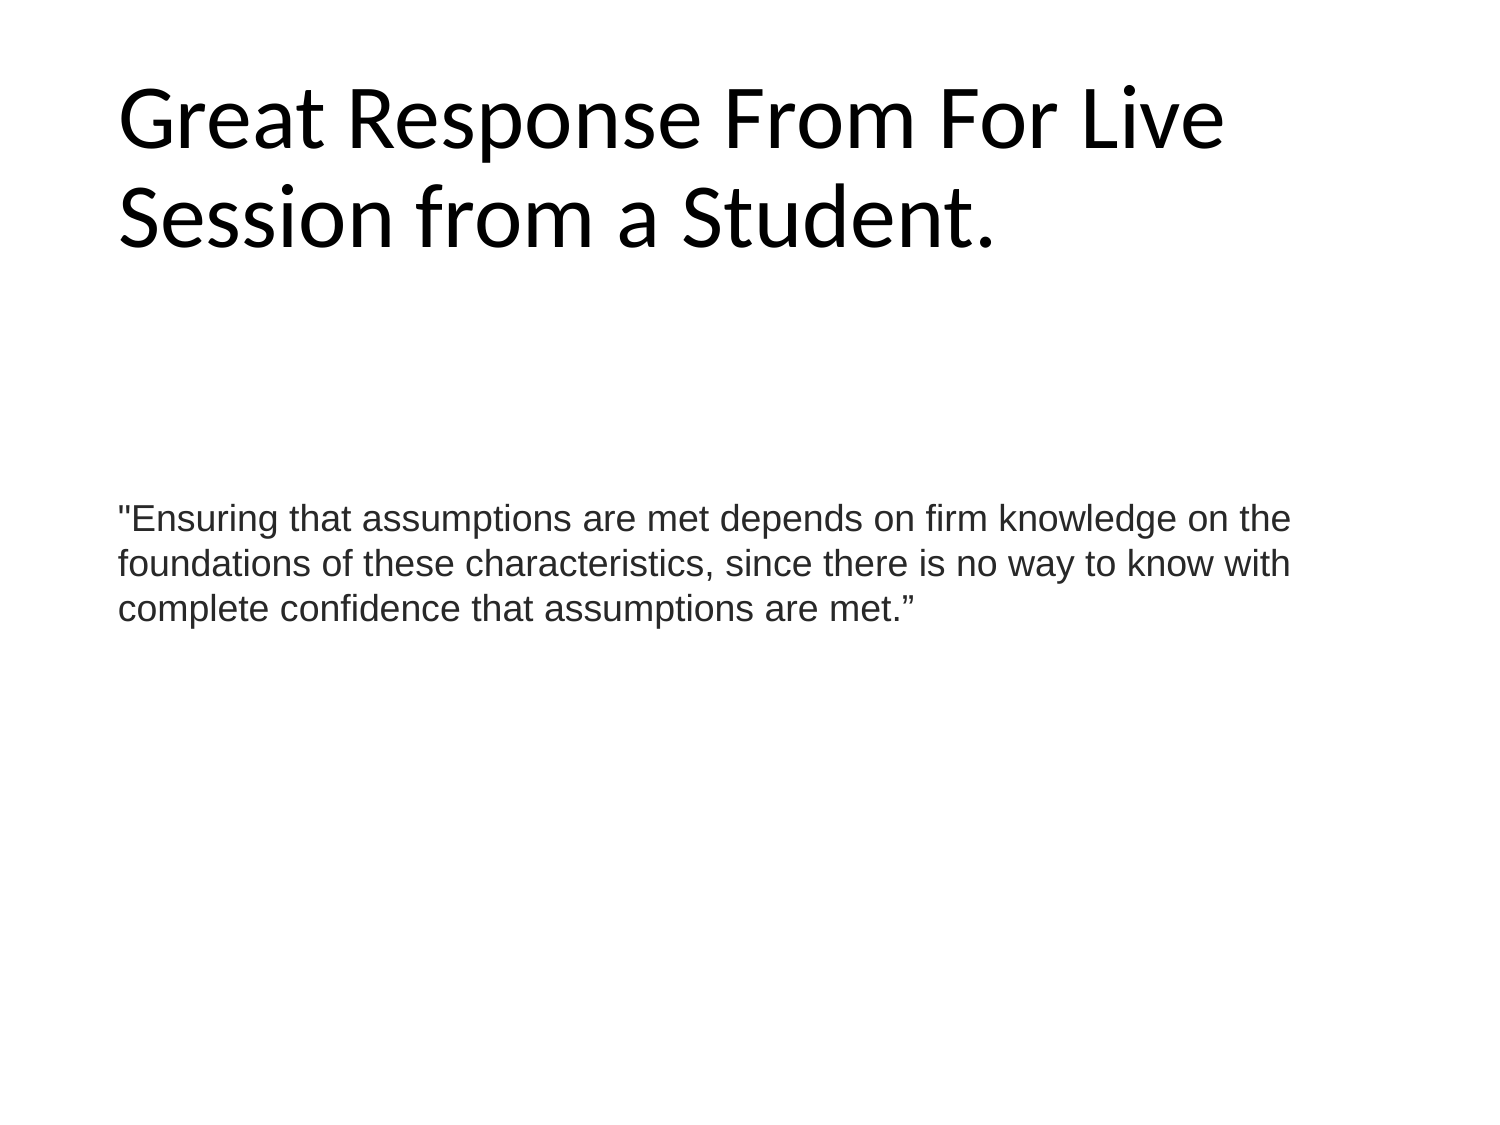

# Great Response From For Live Session from a Student.
"Ensuring that assumptions are met depends on firm knowledge on the foundations of these characteristics, since there is no way to know with complete confidence that assumptions are met.”